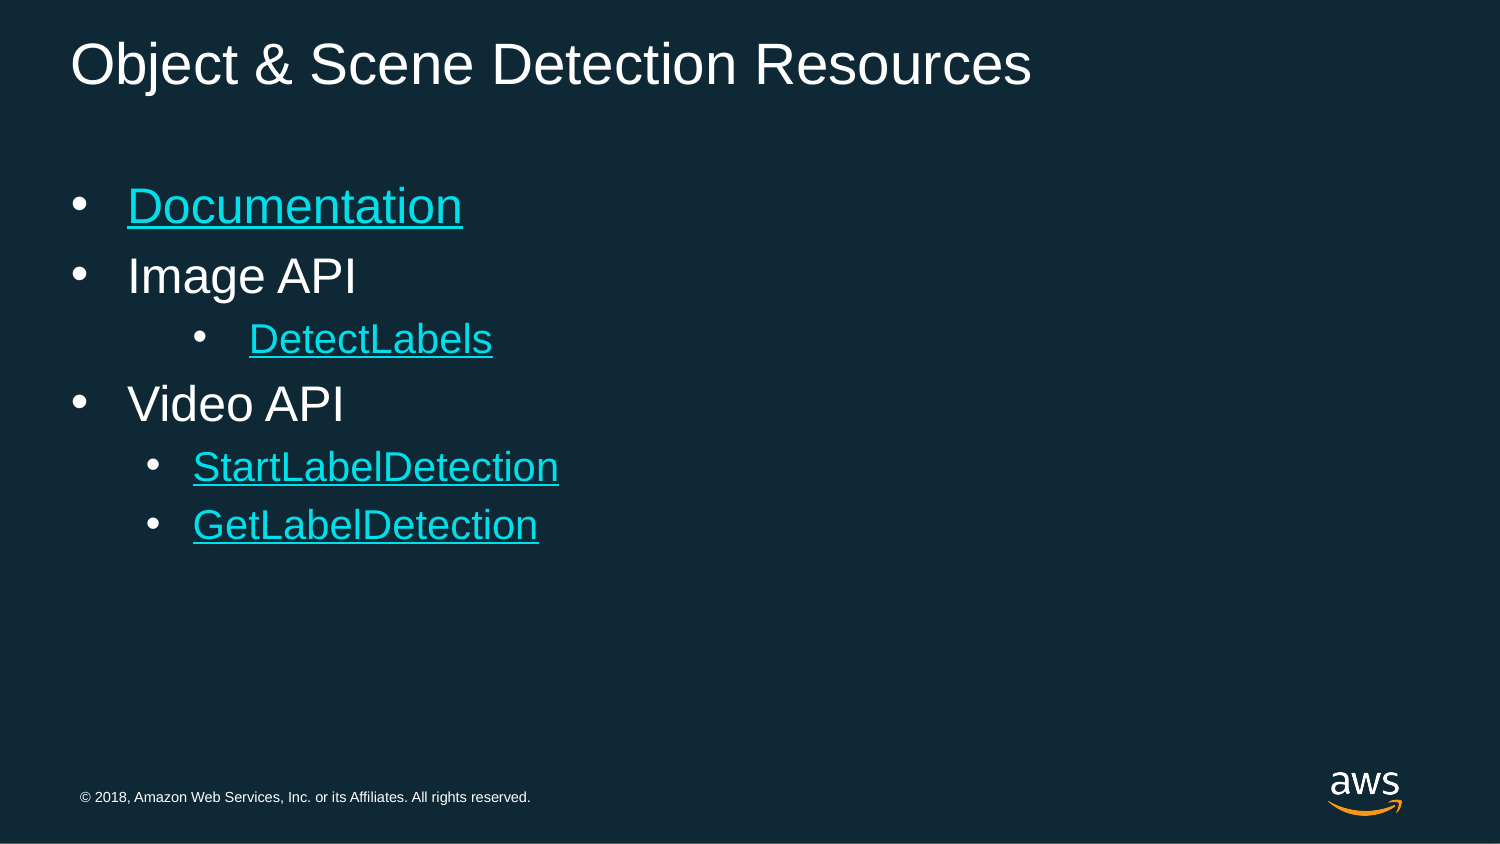

# Object & Scene Detection Resources
Documentation
Image API
DetectLabels
Video API
StartLabelDetection
GetLabelDetection